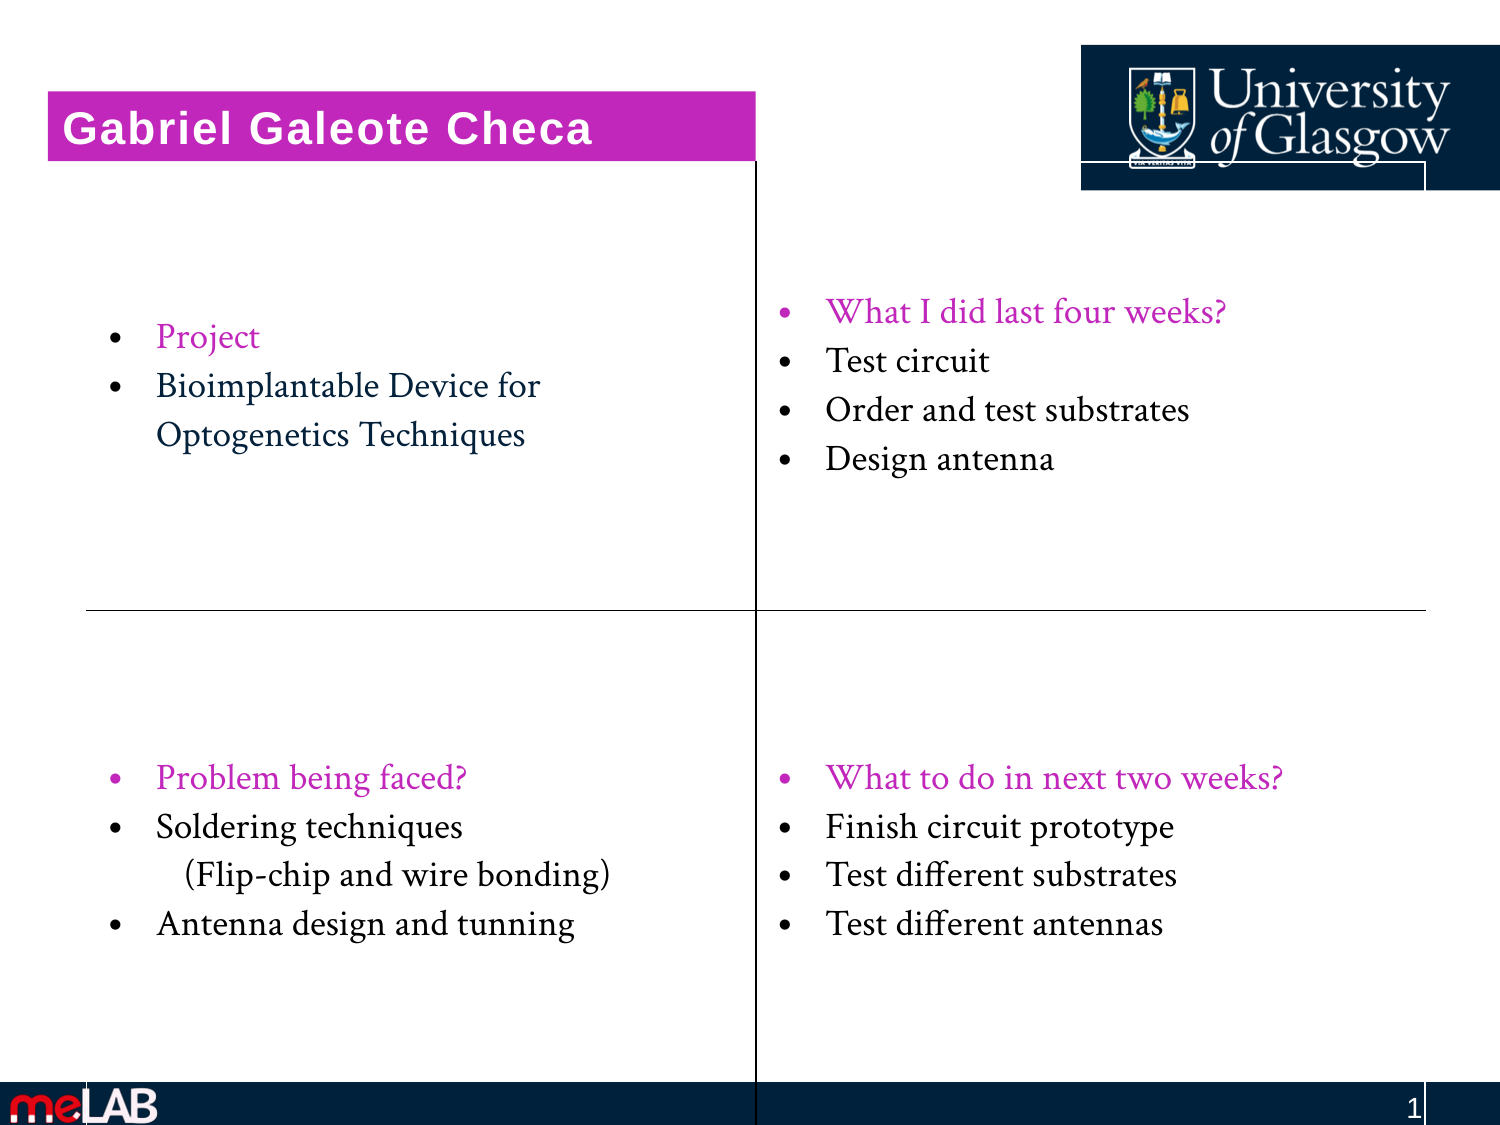

Gabriel Galeote Checa
| Project Bioimplantable Device for Optogenetics Techniques | What I did last four weeks? Test circuit Order and test substrates Design antenna |
| --- | --- |
| Problem being faced? Soldering techniques (Flip-chip and wire bonding) Antenna design and tunning | What to do in next two weeks? Finish circuit prototype Test different substrates Test different antennas |